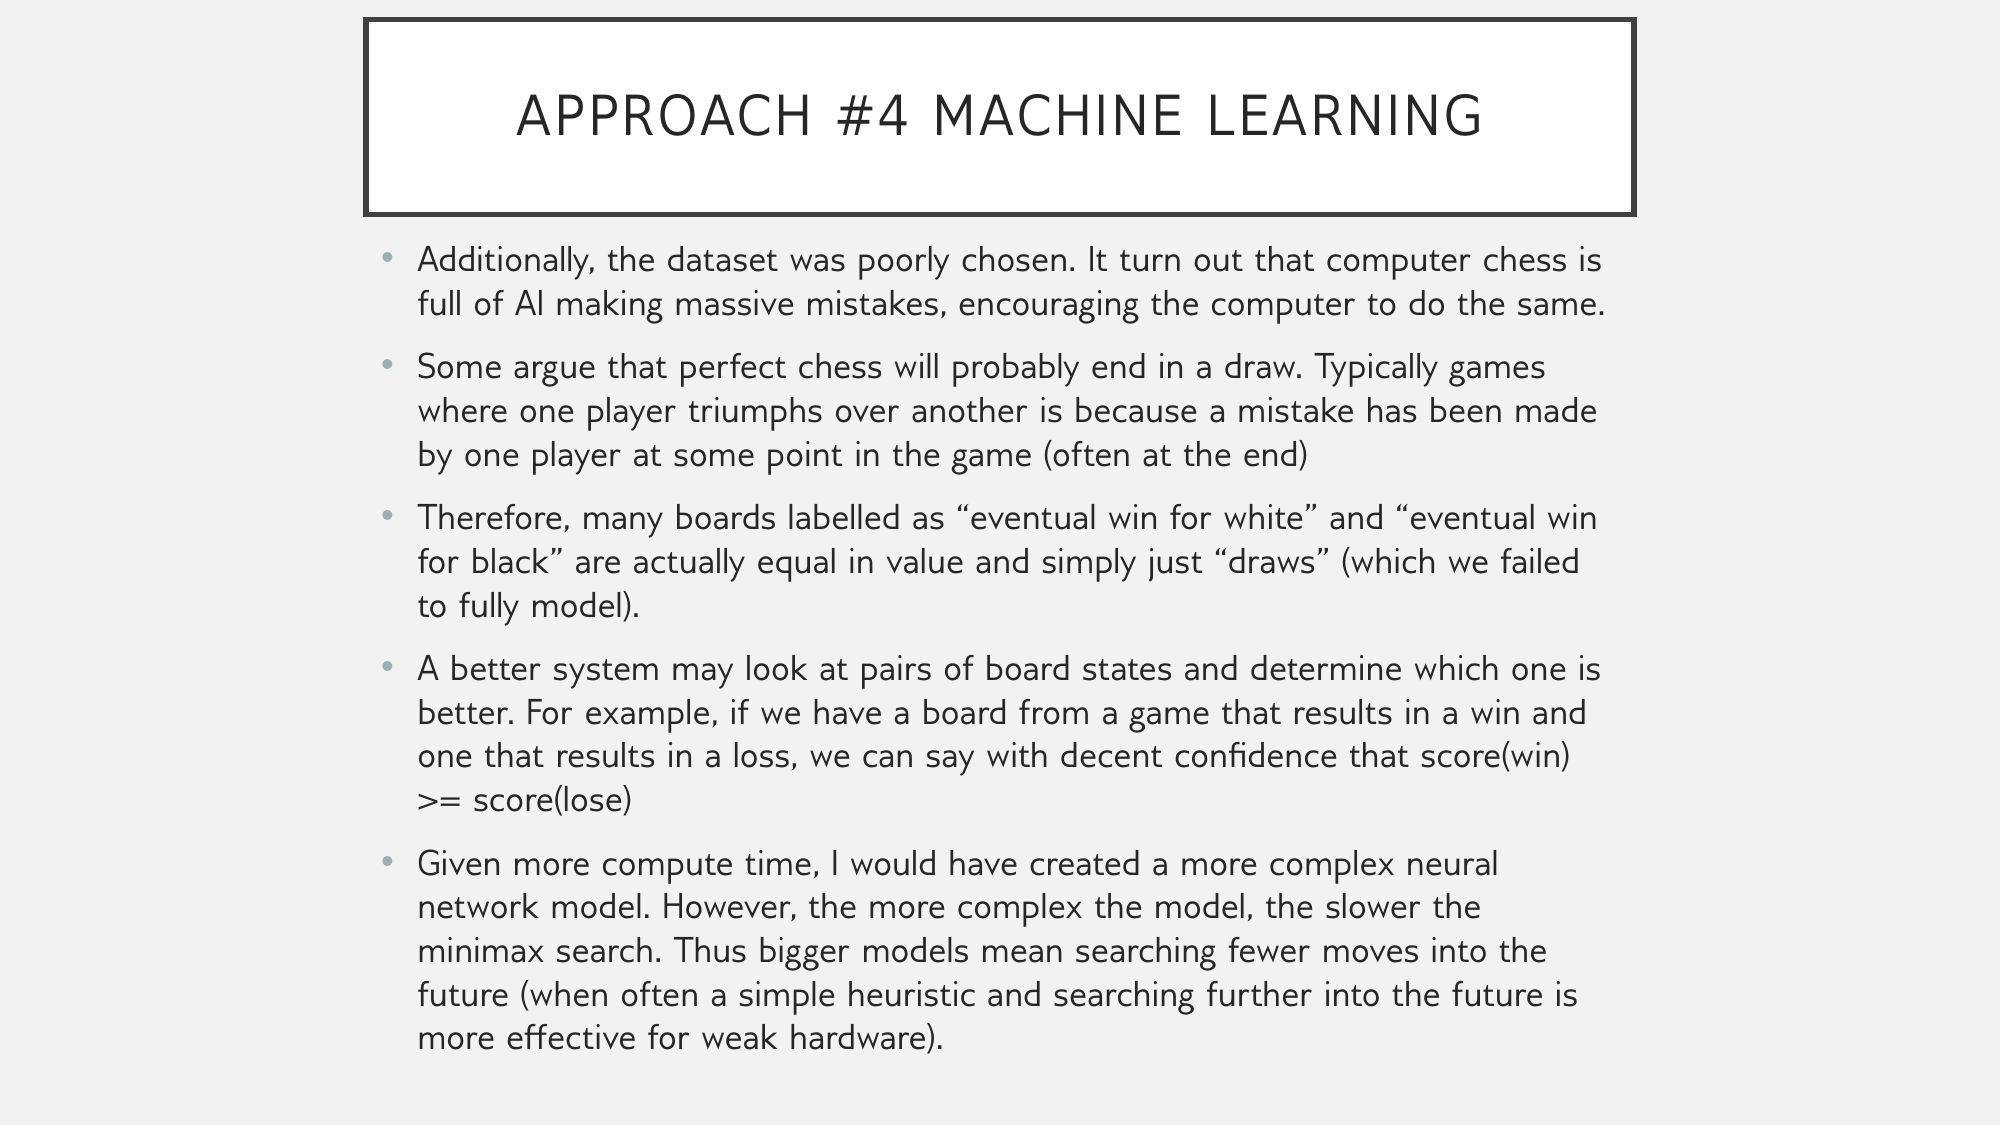

# Approach #4 Machine Learning
Additionally, the dataset was poorly chosen. It turn out that computer chess is full of AI making massive mistakes, encouraging the computer to do the same.
Some argue that perfect chess will probably end in a draw. Typically games where one player triumphs over another is because a mistake has been made by one player at some point in the game (often at the end)
Therefore, many boards labelled as “eventual win for white” and “eventual win for black” are actually equal in value and simply just “draws” (which we failed to fully model).
A better system may look at pairs of board states and determine which one is better. For example, if we have a board from a game that results in a win and one that results in a loss, we can say with decent confidence that score(win) >= score(lose)
Given more compute time, I would have created a more complex neural network model. However, the more complex the model, the slower the minimax search. Thus bigger models mean searching fewer moves into the future (when often a simple heuristic and searching further into the future is more effective for weak hardware).